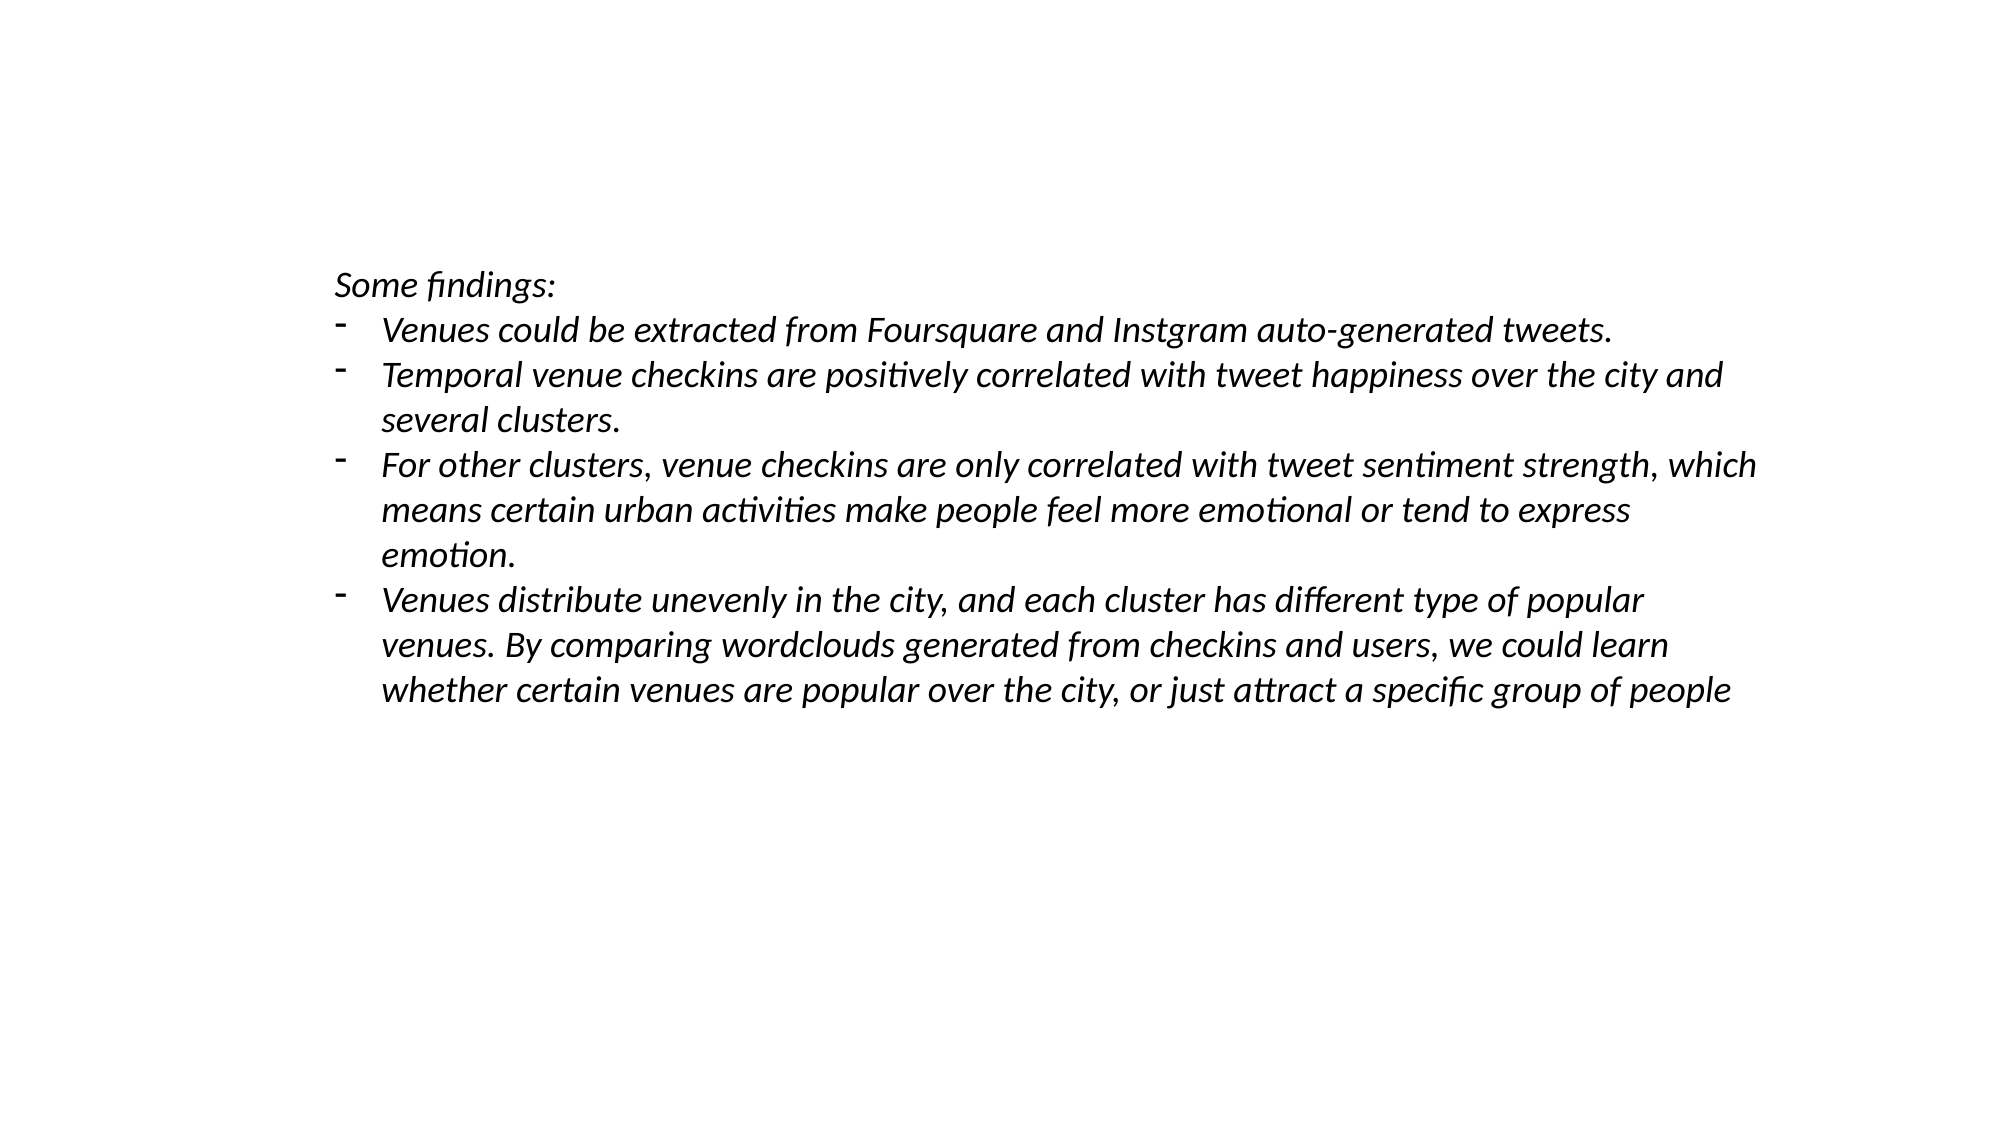

Some findings:
Venues could be extracted from Foursquare and Instgram auto-generated tweets.
Temporal venue checkins are positively correlated with tweet happiness over the city and several clusters.
For other clusters, venue checkins are only correlated with tweet sentiment strength, which means certain urban activities make people feel more emotional or tend to express emotion.
Venues distribute unevenly in the city, and each cluster has different type of popular venues. By comparing wordclouds generated from checkins and users, we could learn whether certain venues are popular over the city, or just attract a specific group of people